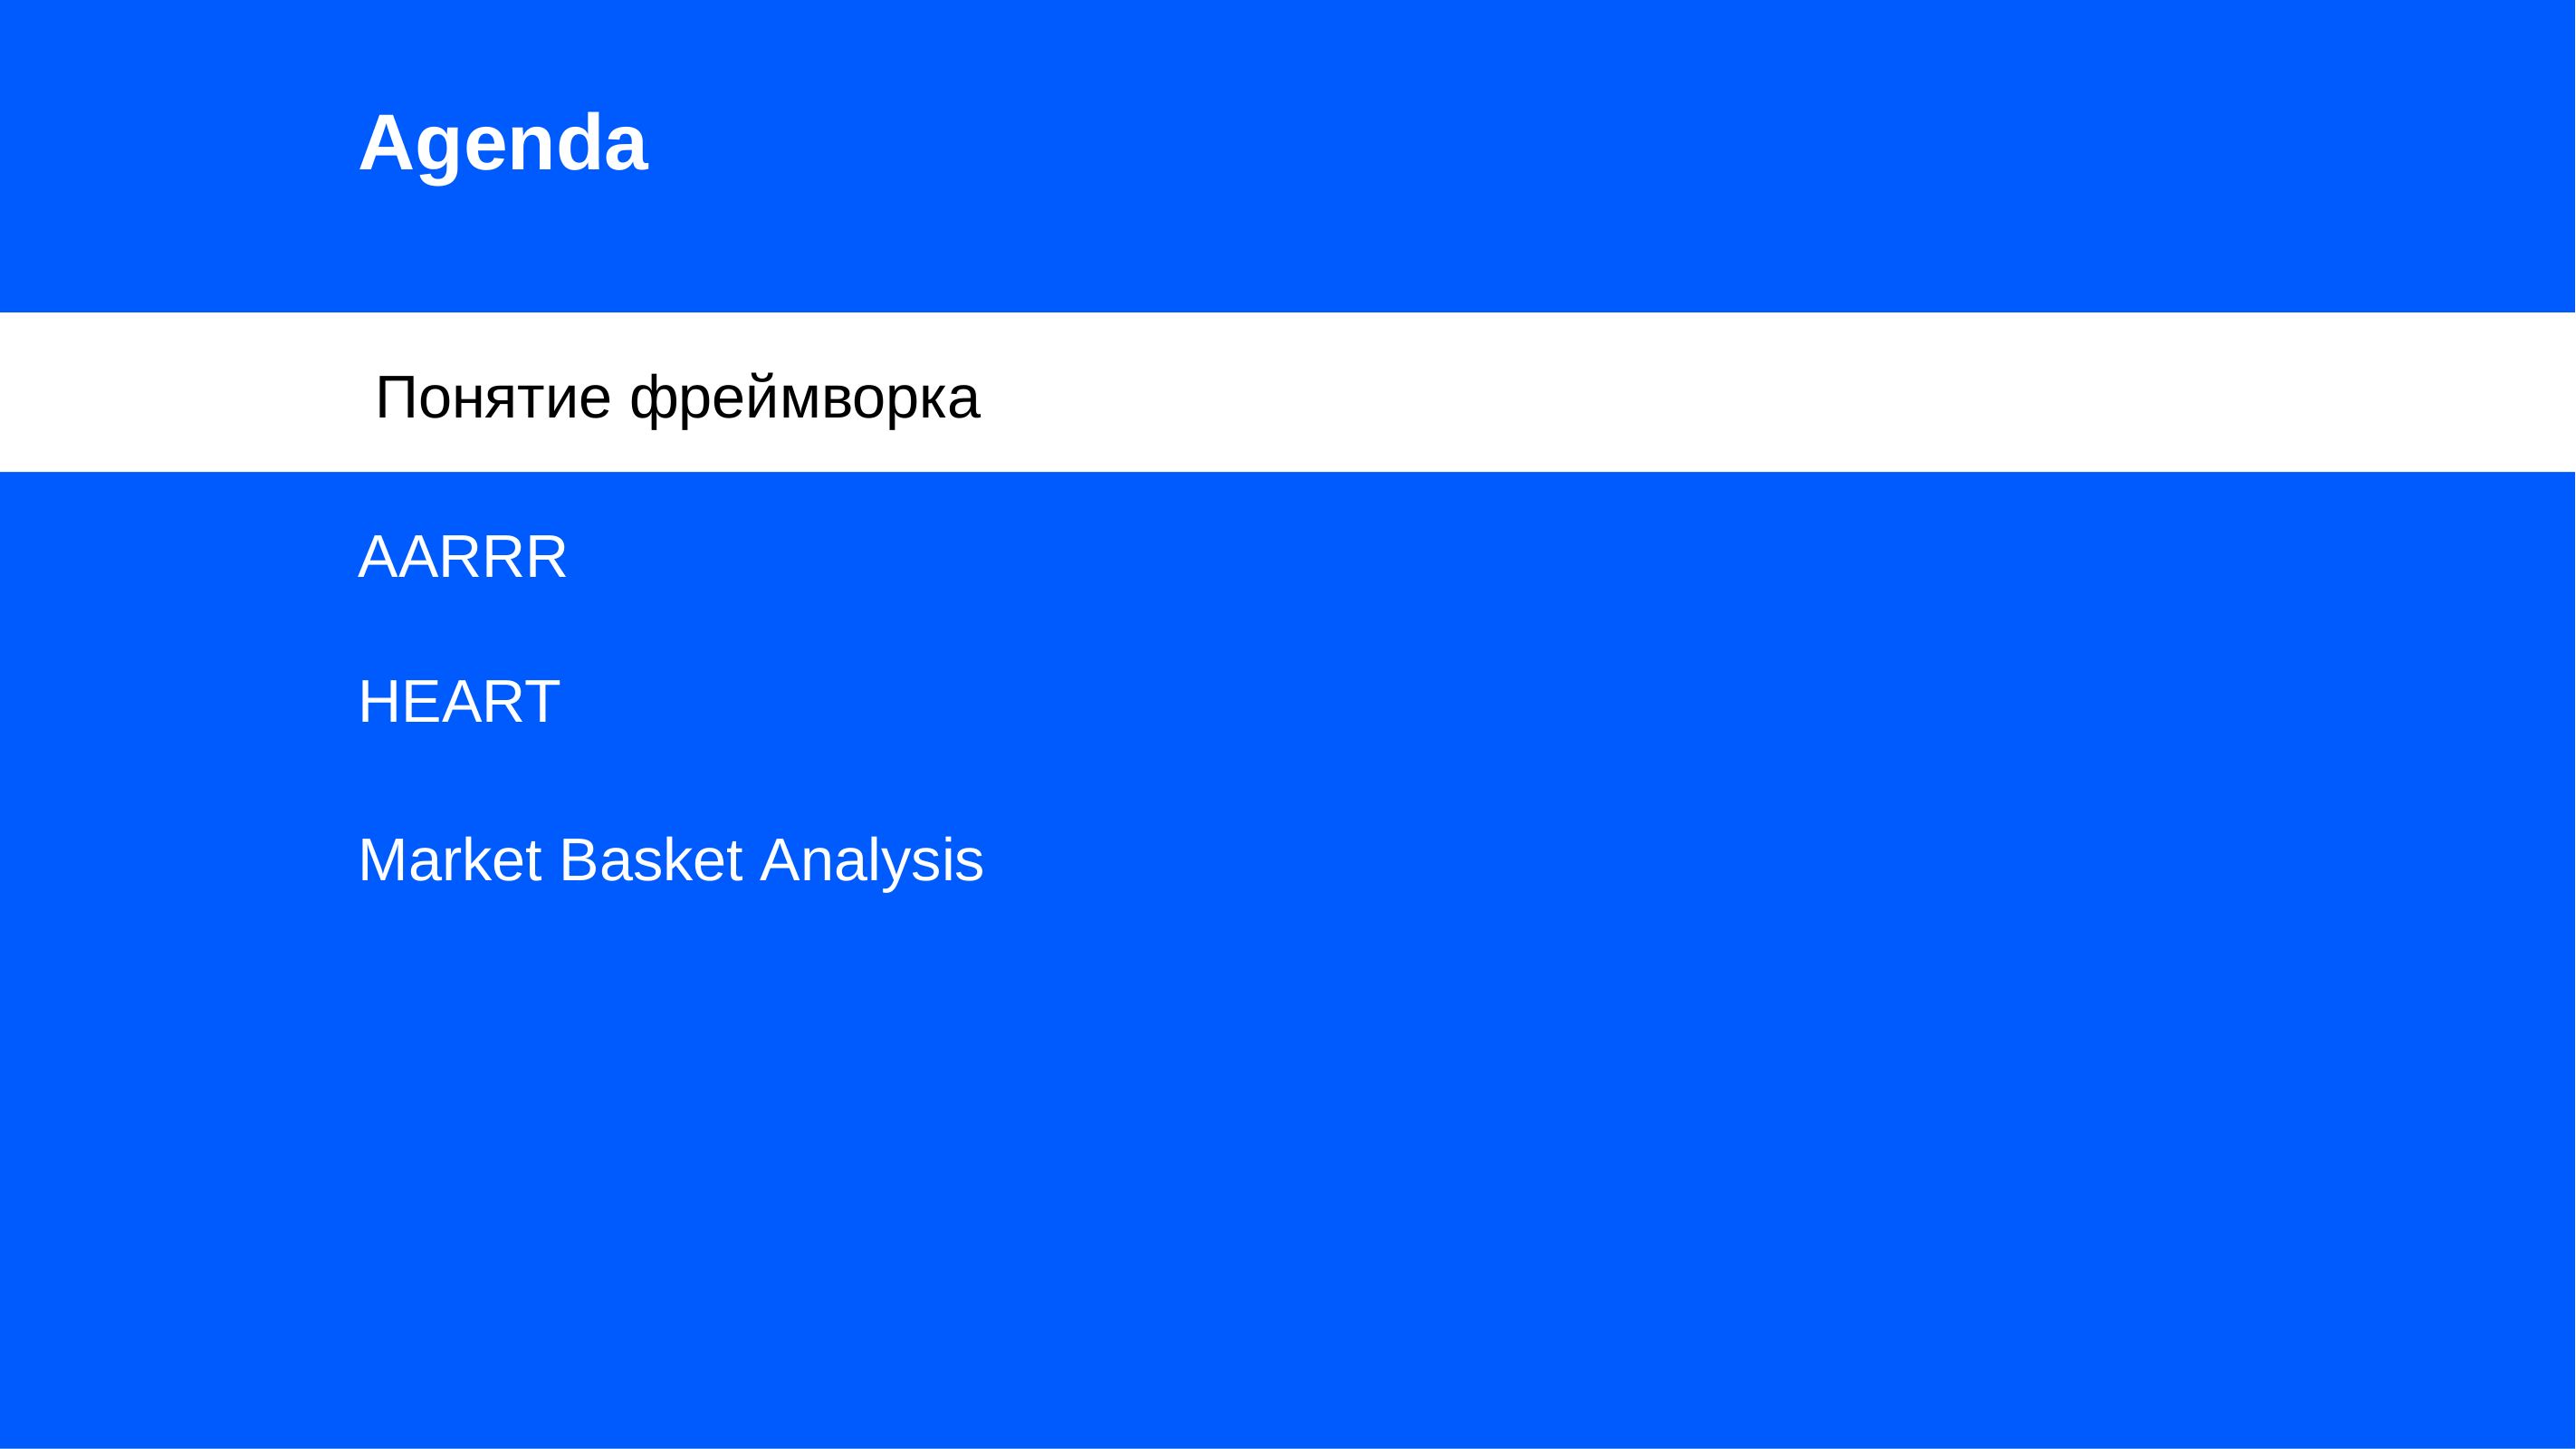

# Agenda

 Понятие фреймворка

AARRR

HEART

Market Basket Analysis